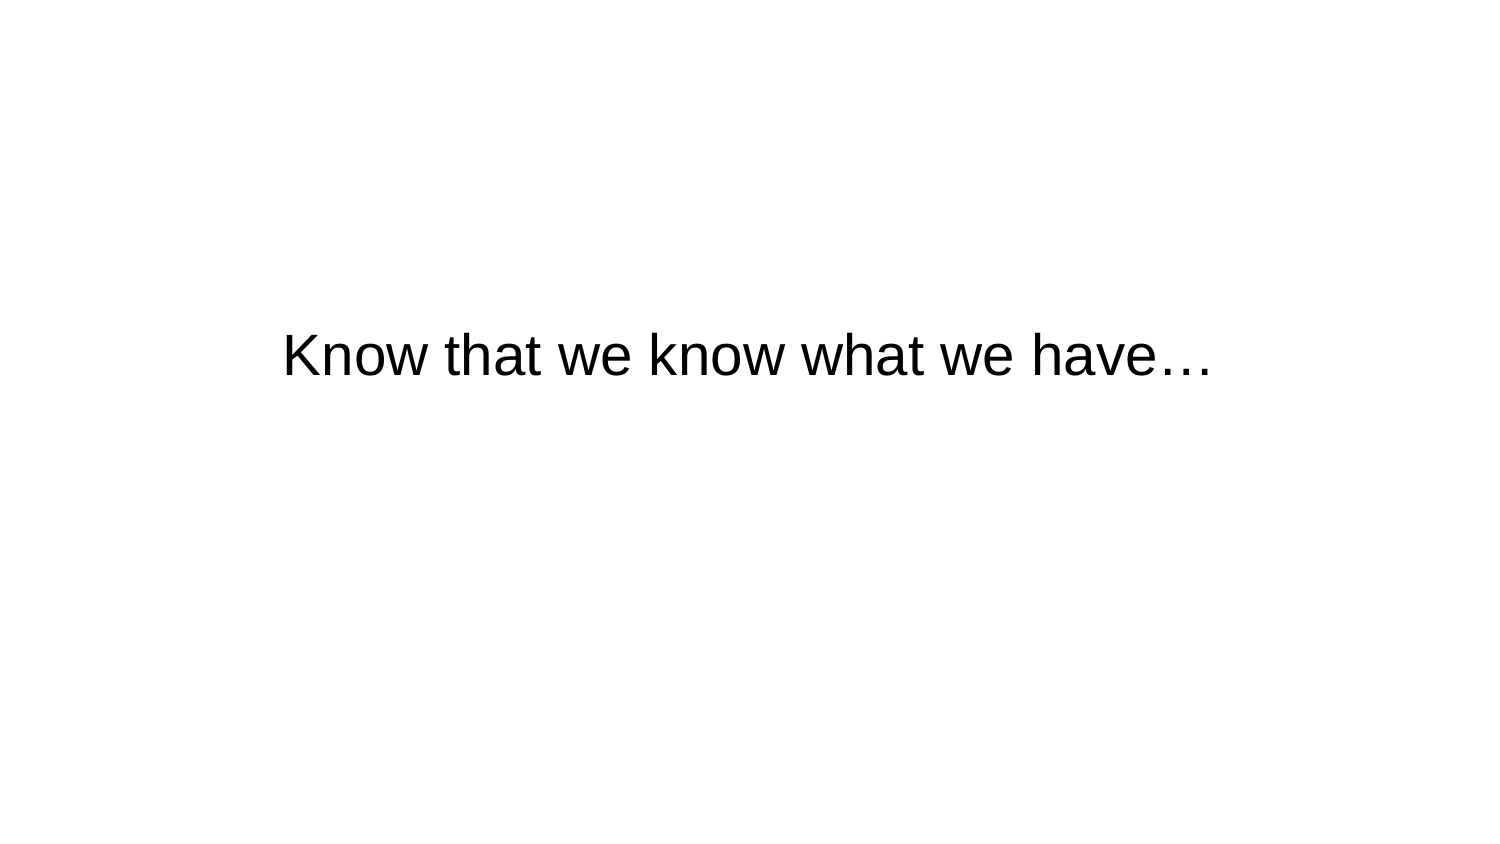

# Know that we know what we have…